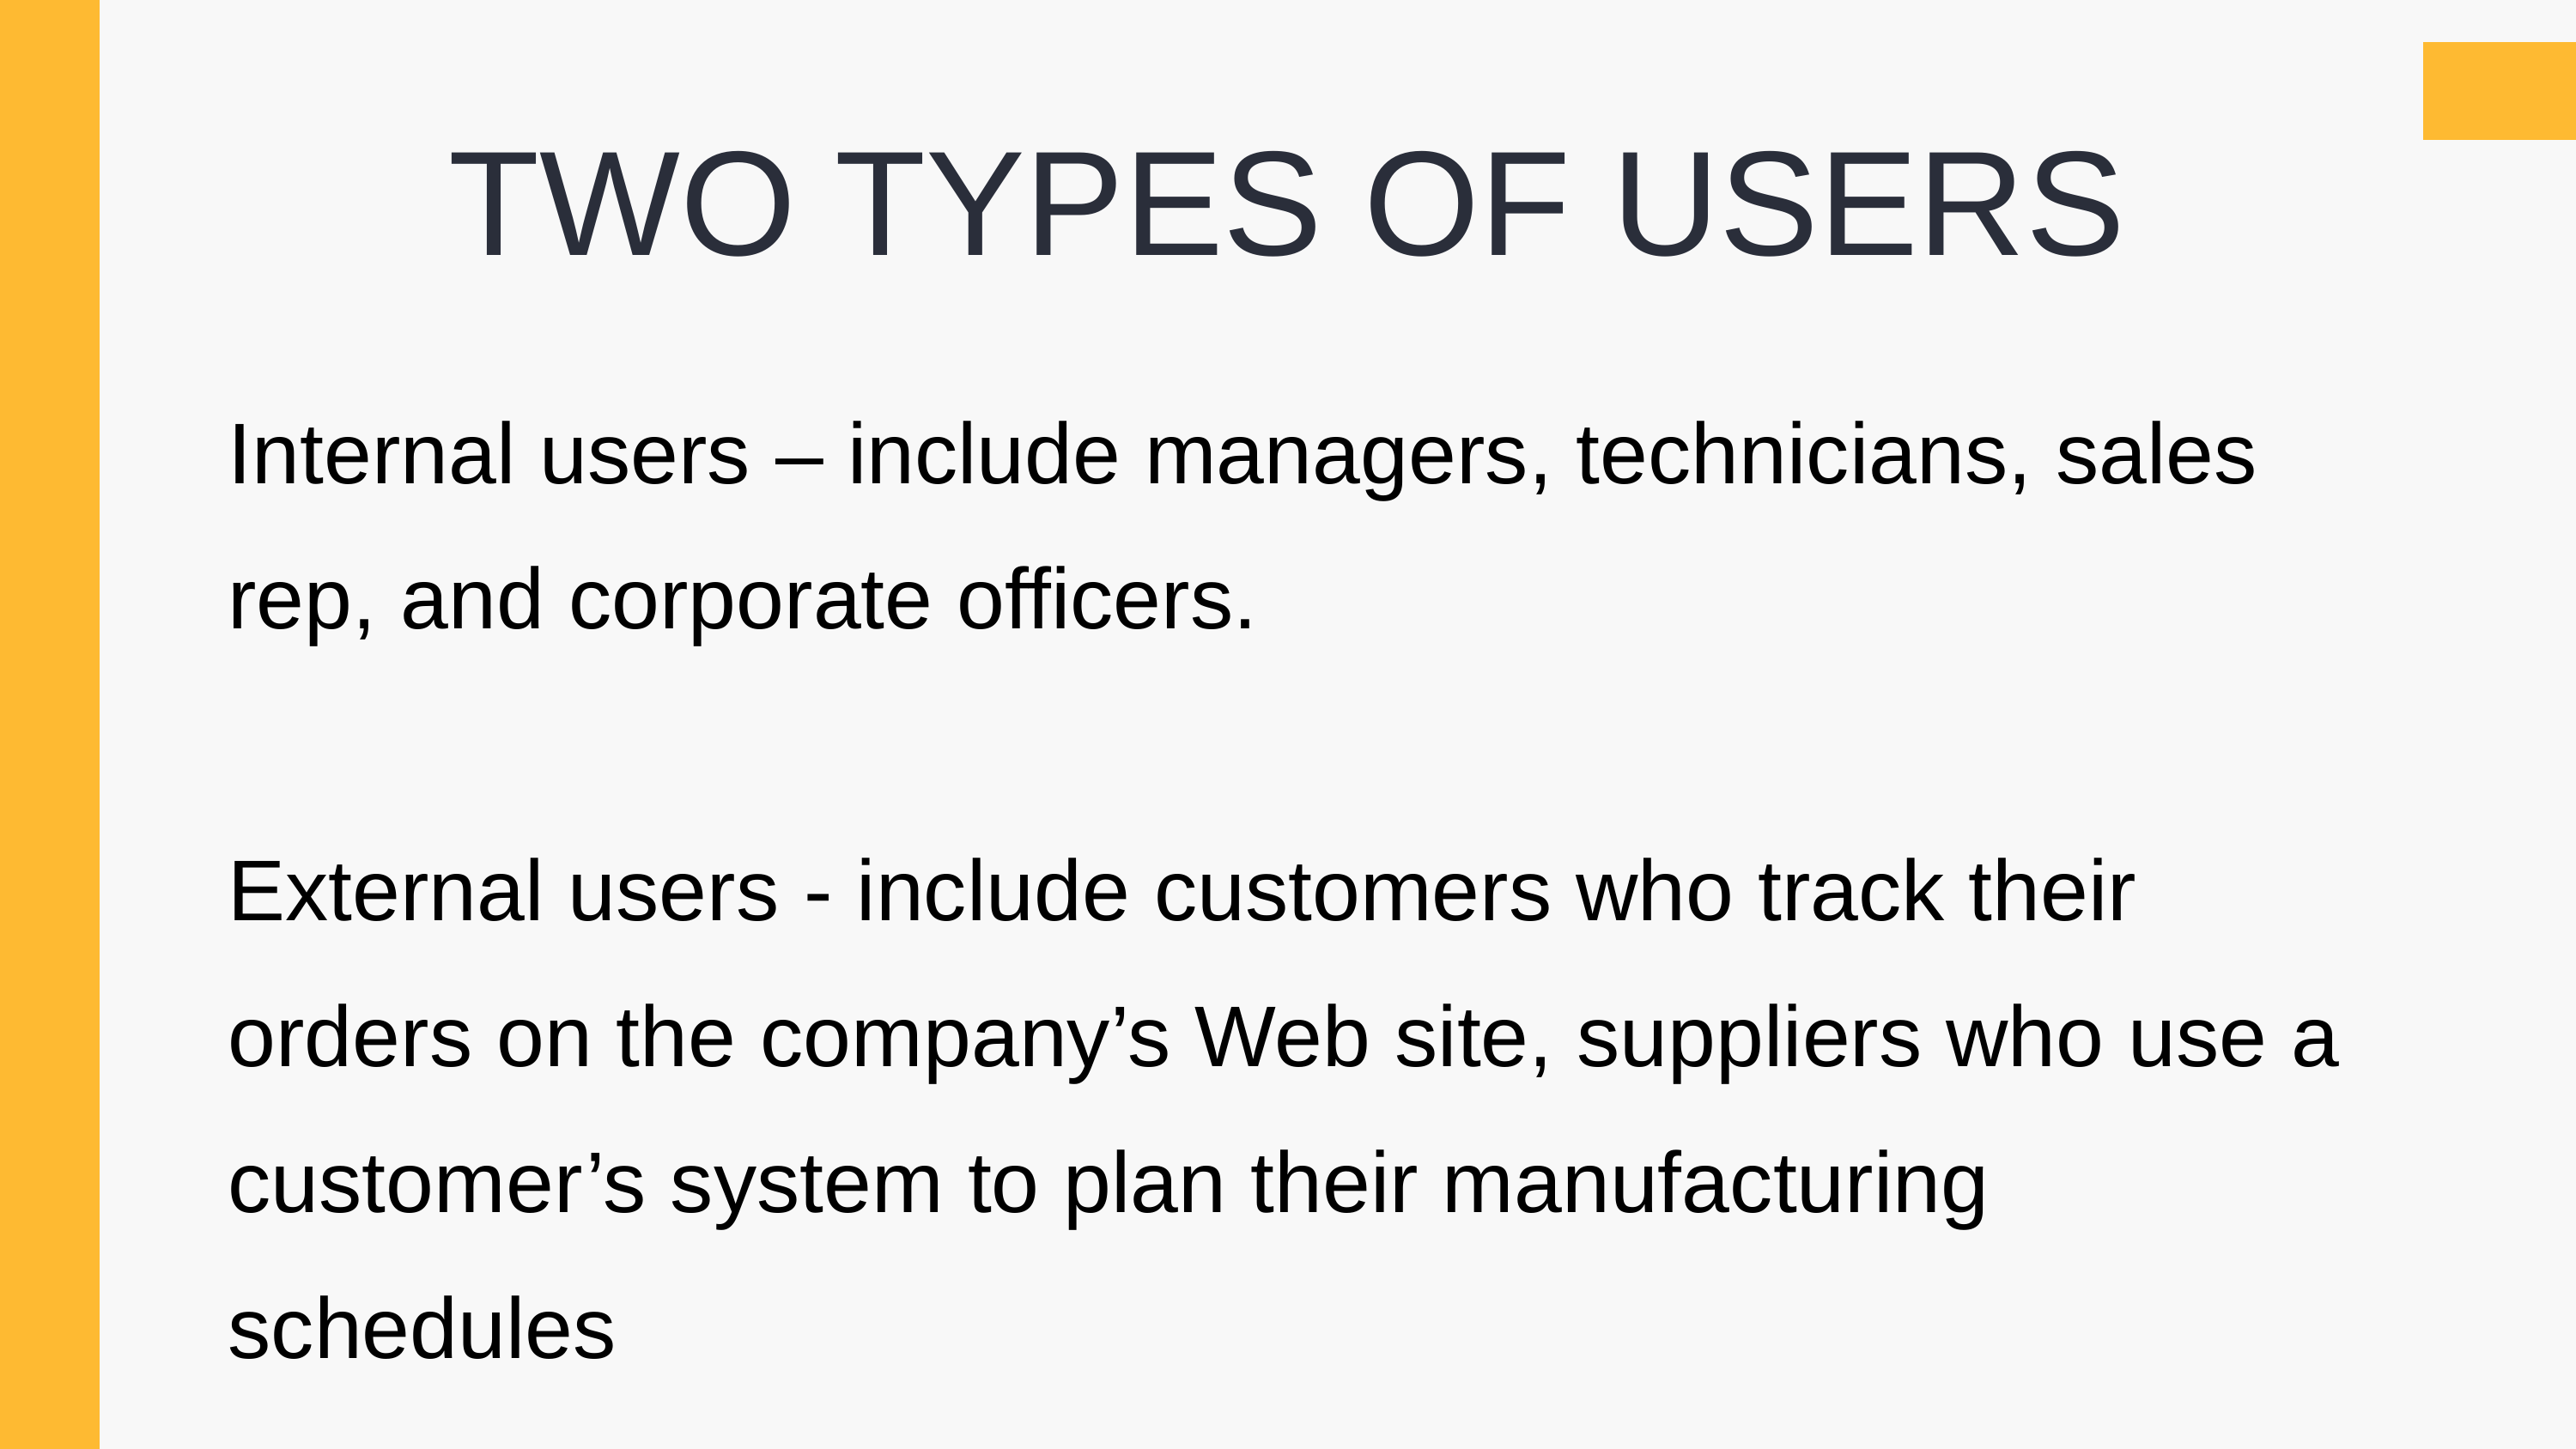

TWO TYPES OF USERS
Internal users – include managers, technicians, sales rep, and corporate officers.

External users - include customers who track their orders on the company’s Web site, suppliers who use a customer’s system to plan their manufacturing schedules